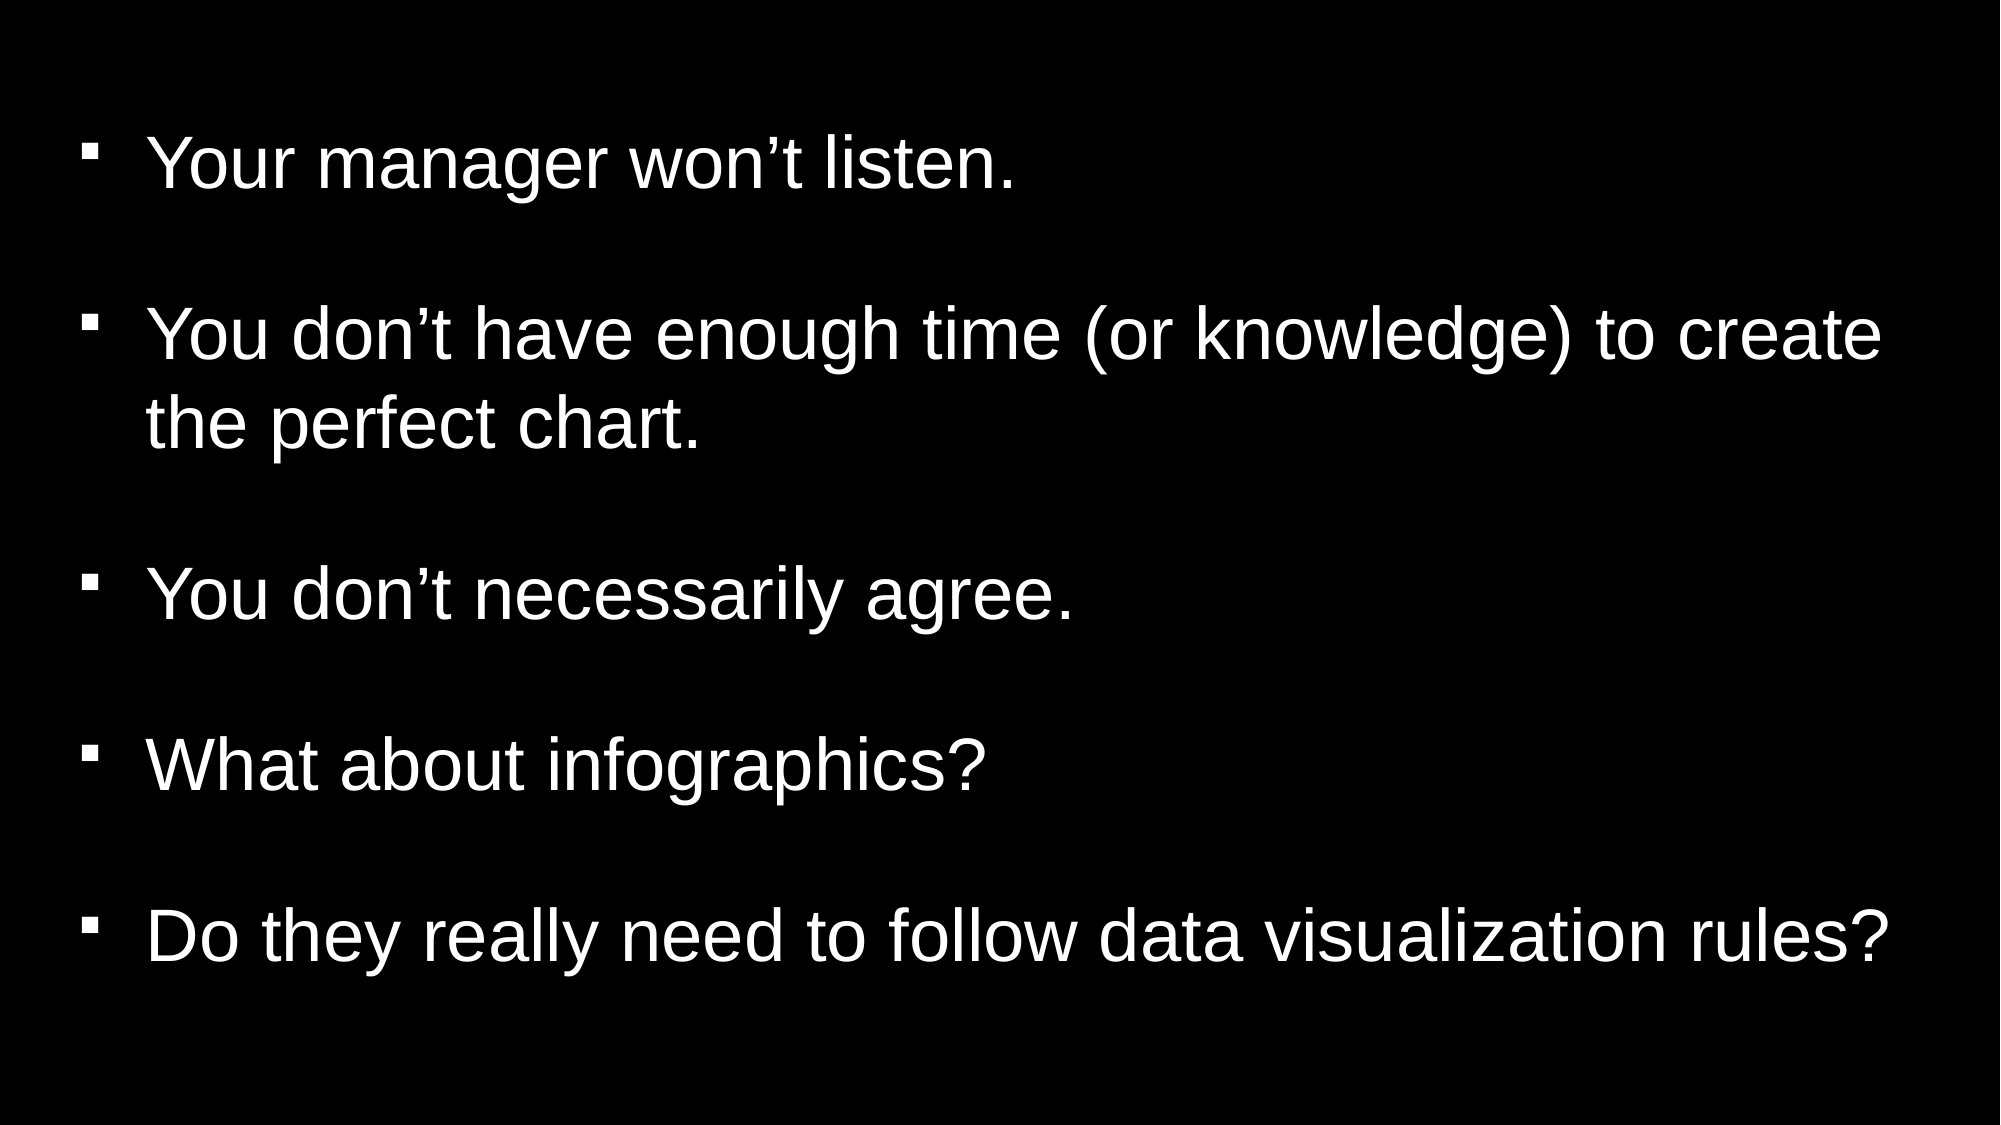

Your manager won’t listen.
You don’t have enough time (or knowledge) to create the perfect chart.
You don’t necessarily agree.
What about infographics?
Do they really need to follow data visualization rules?